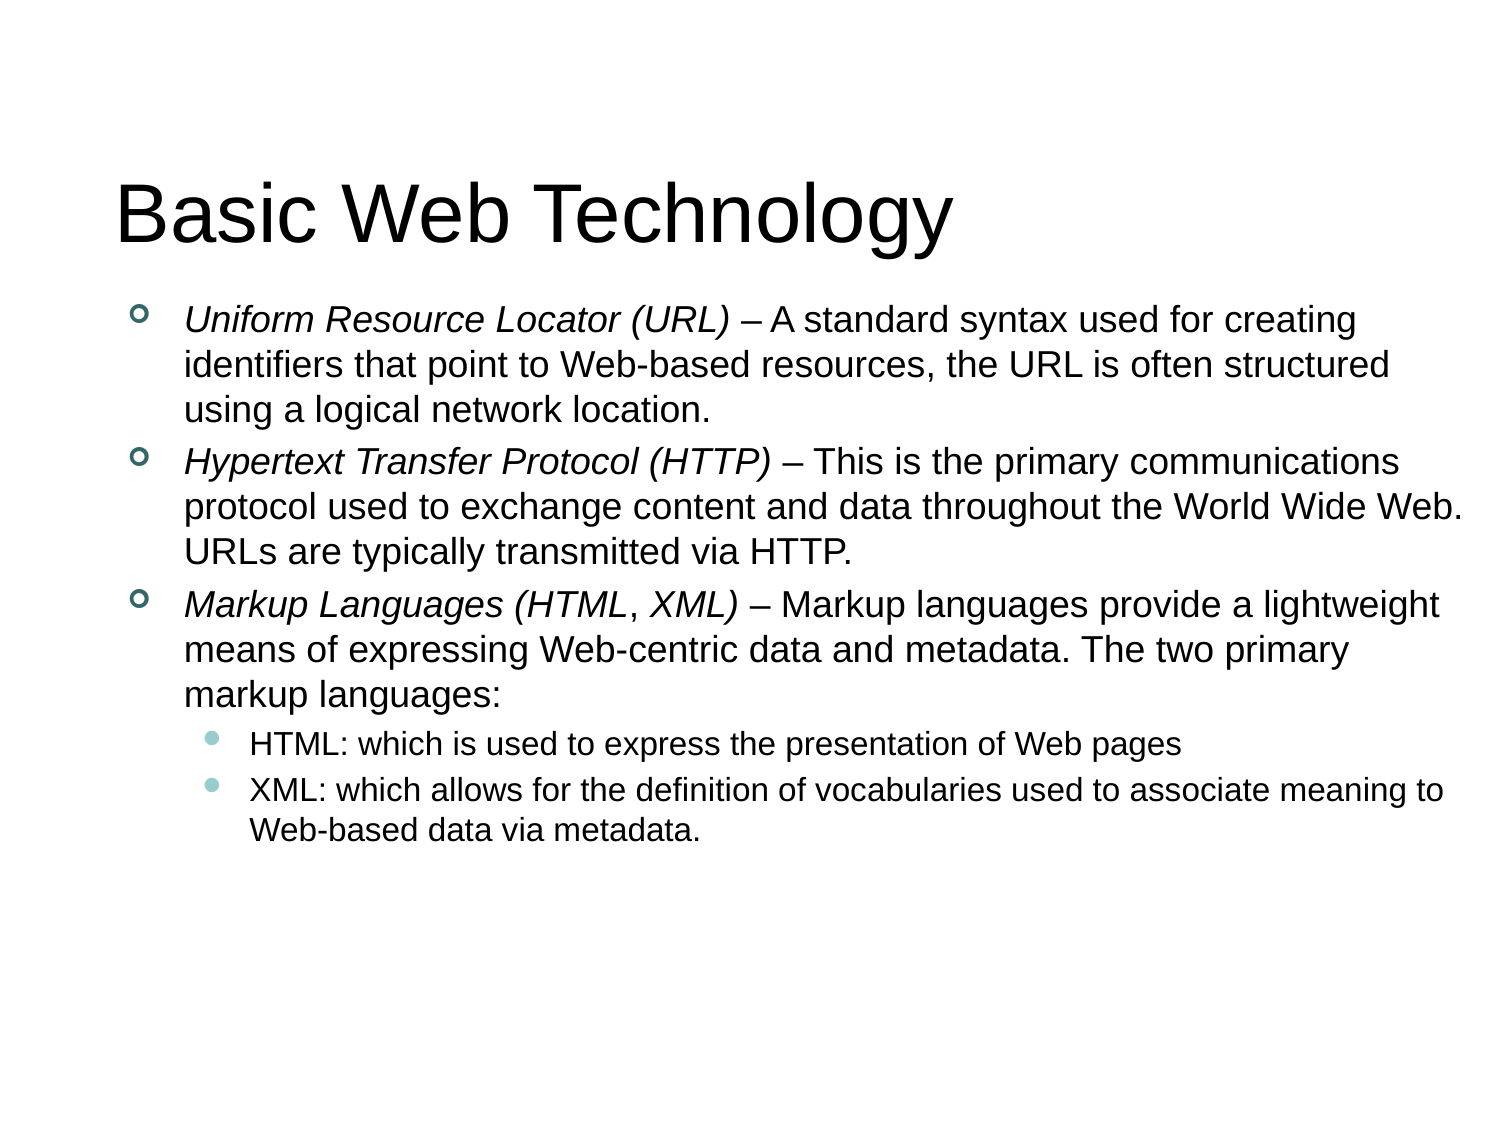

# Basic Web Technology
Uniform Resource Locator (URL) – A standard syntax used for creating identifiers that point to Web-based resources, the URL is often structured using a logical network location.
Hypertext Transfer Protocol (HTTP) – This is the primary communications protocol used to exchange content and data throughout the World Wide Web. URLs are typically transmitted via HTTP.
Markup Languages (HTML, XML) – Markup languages provide a lightweight means of expressing Web-centric data and metadata. The two primary markup languages:
HTML: which is used to express the presentation of Web pages
XML: which allows for the definition of vocabularies used to associate meaning to Web-based data via metadata.